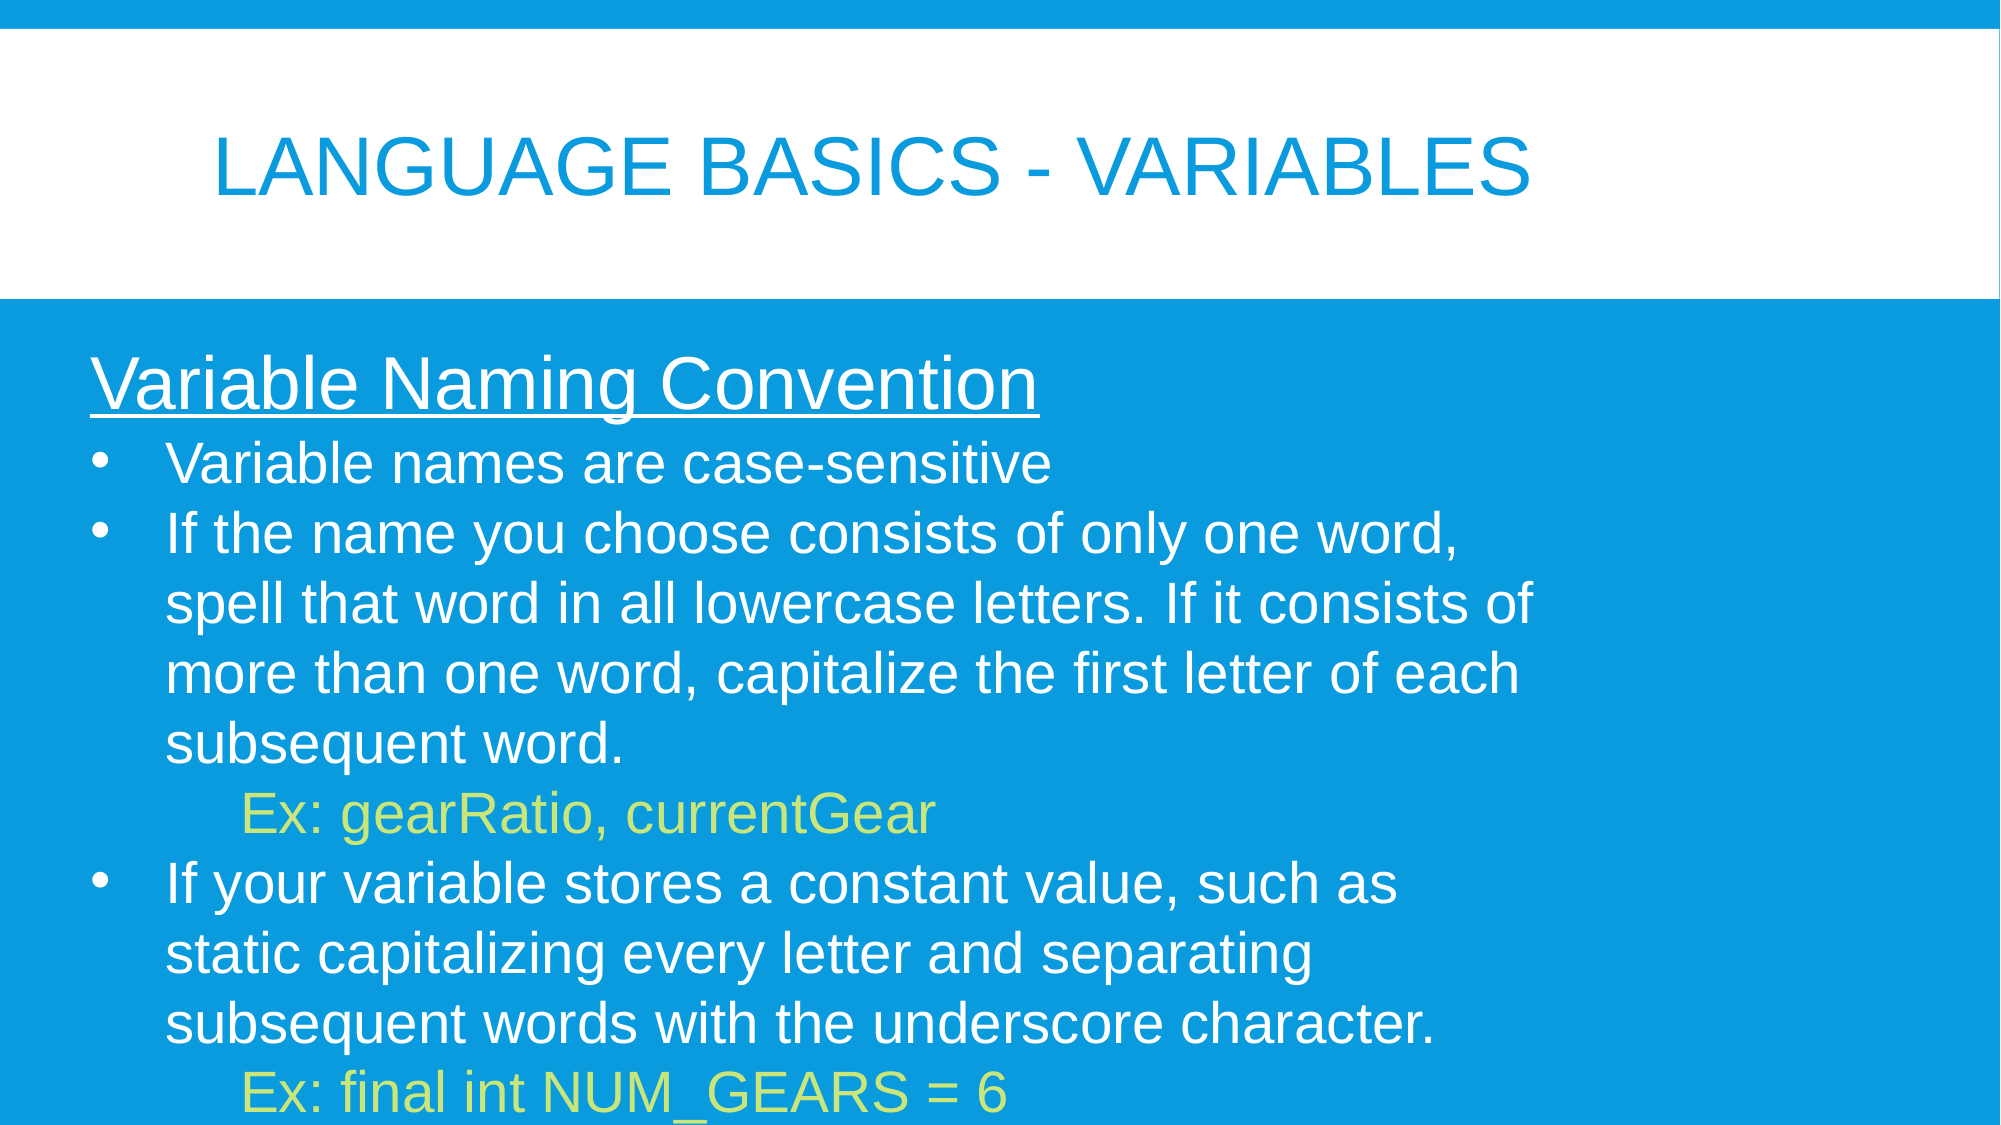

# Language basics - Variables
Variable Naming Convention
Variable names are case-sensitive
If the name you choose consists of only one word, spell that word in all lowercase letters. If it consists of more than one word, capitalize the first letter of each subsequent word.
	Ex: gearRatio, currentGear
If your variable stores a constant value, such as static capitalizing every letter and separating subsequent words with the underscore character.
	Ex: final int NUM_GEARS = 6